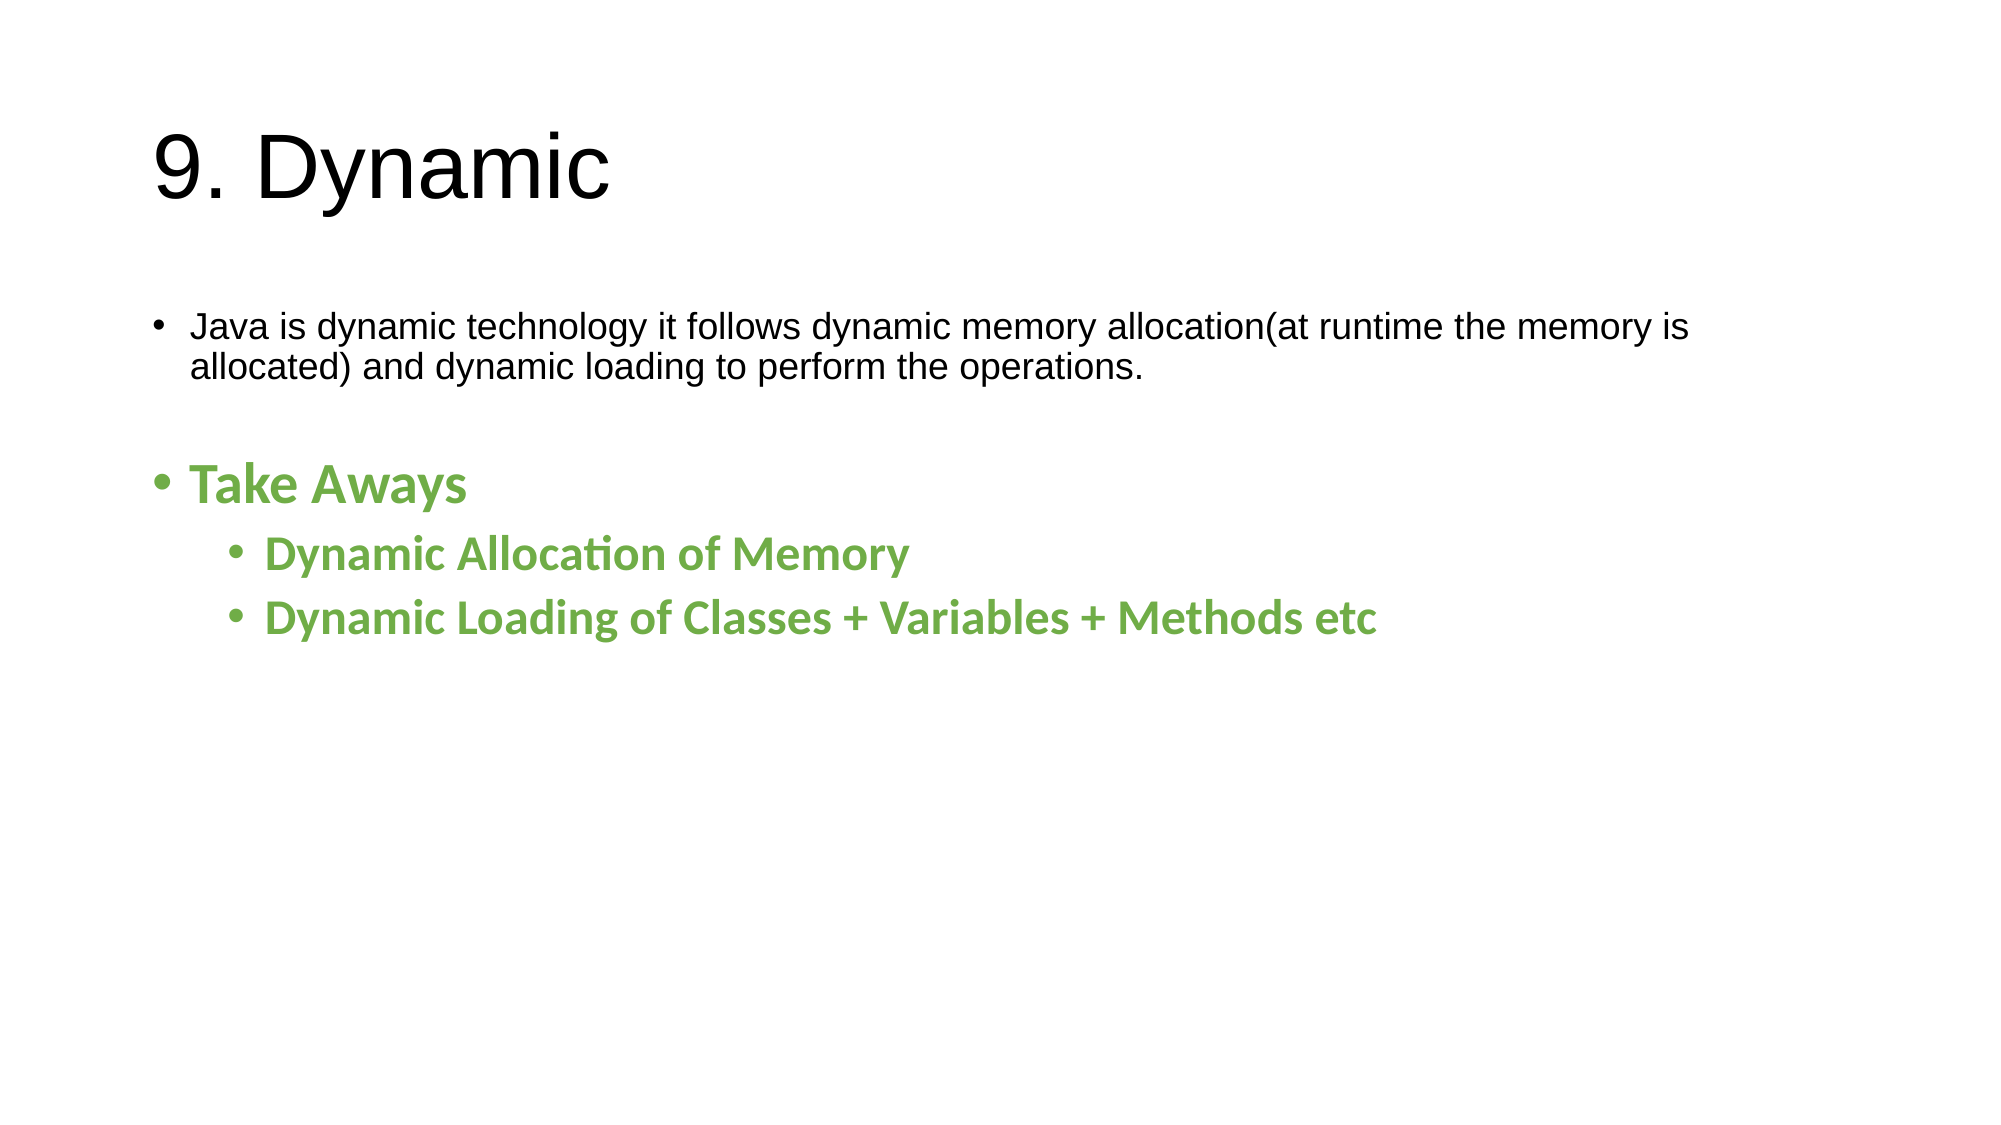

# 9. Dynamic
Java is dynamic technology it follows dynamic memory allocation(at runtime the memory is allocated) and dynamic loading to perform the operations.
Take Aways
Dynamic Allocation of Memory
Dynamic Loading of Classes + Variables + Methods etc